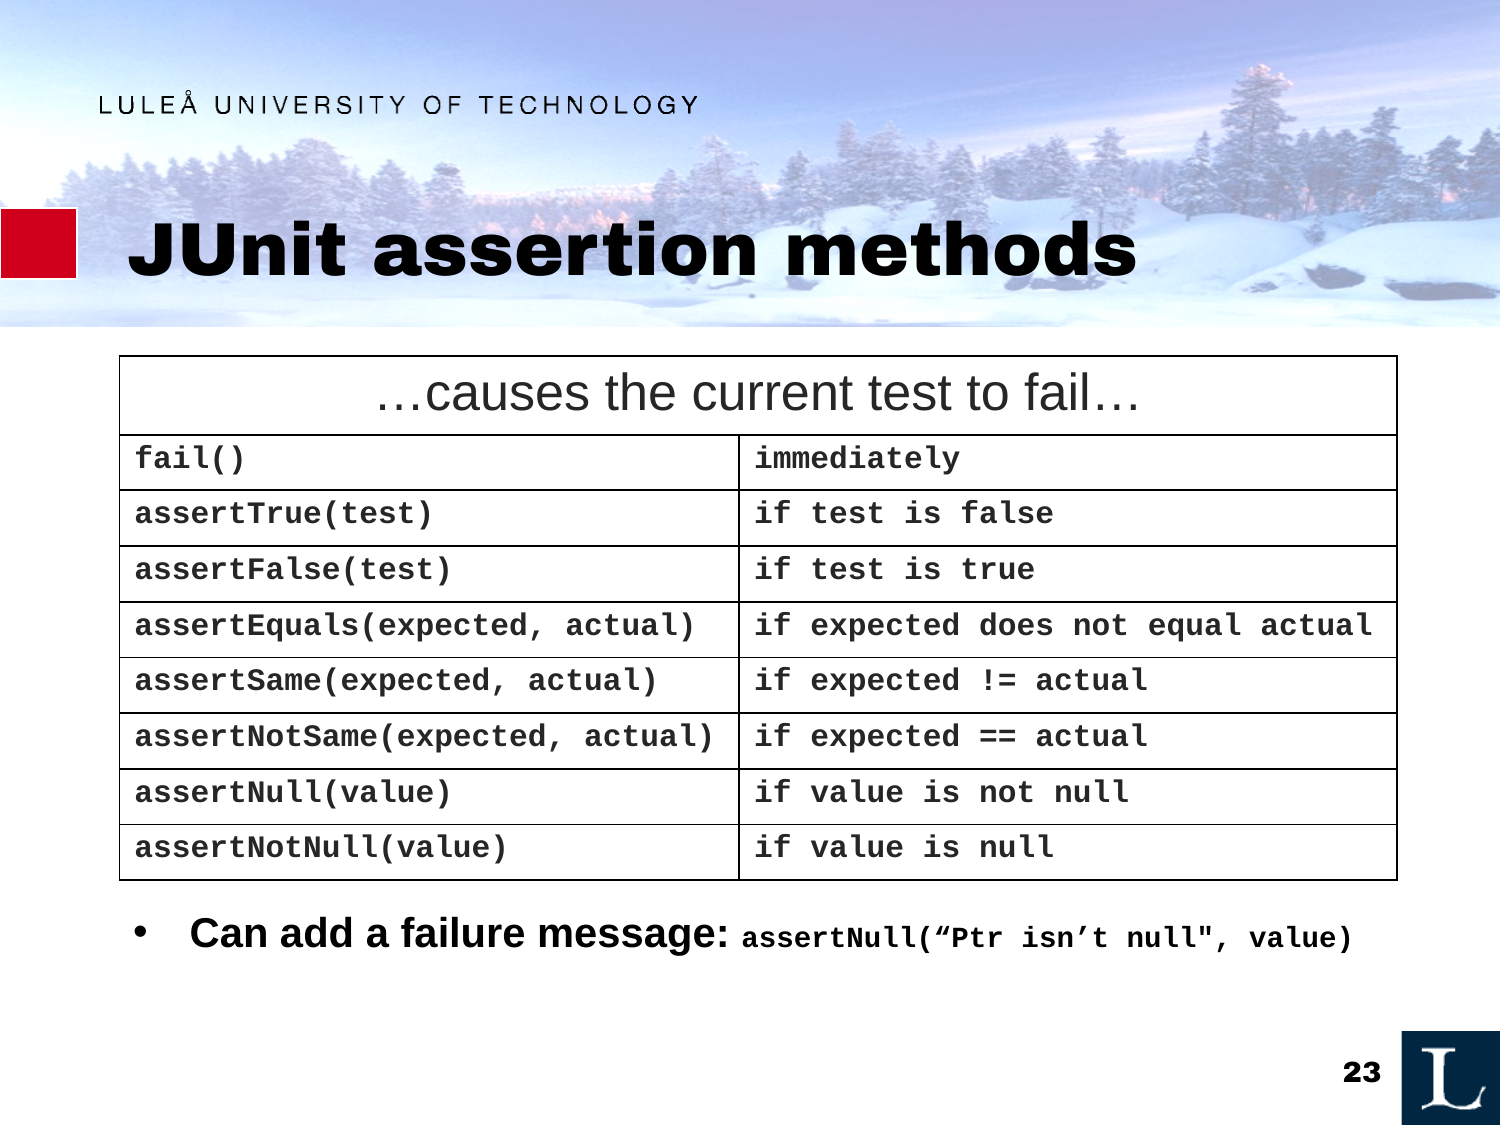

# JUnit assertion methods
| …causes the current test to fail… |  |
| --- | --- |
| fail() | immediately |
| assertTrue(test) | if test is false |
| assertFalse(test) | if test is true |
| assertEquals(expected, actual) | if expected does not equal actual |
| assertSame(expected, actual) | if expected != actual |
| assertNotSame(expected, actual) | if expected == actual |
| assertNull(value) | if value is not null |
| assertNotNull(value) | if value is null |
Can add a failure message: assertNull(“Ptr isn’t null", value)
23